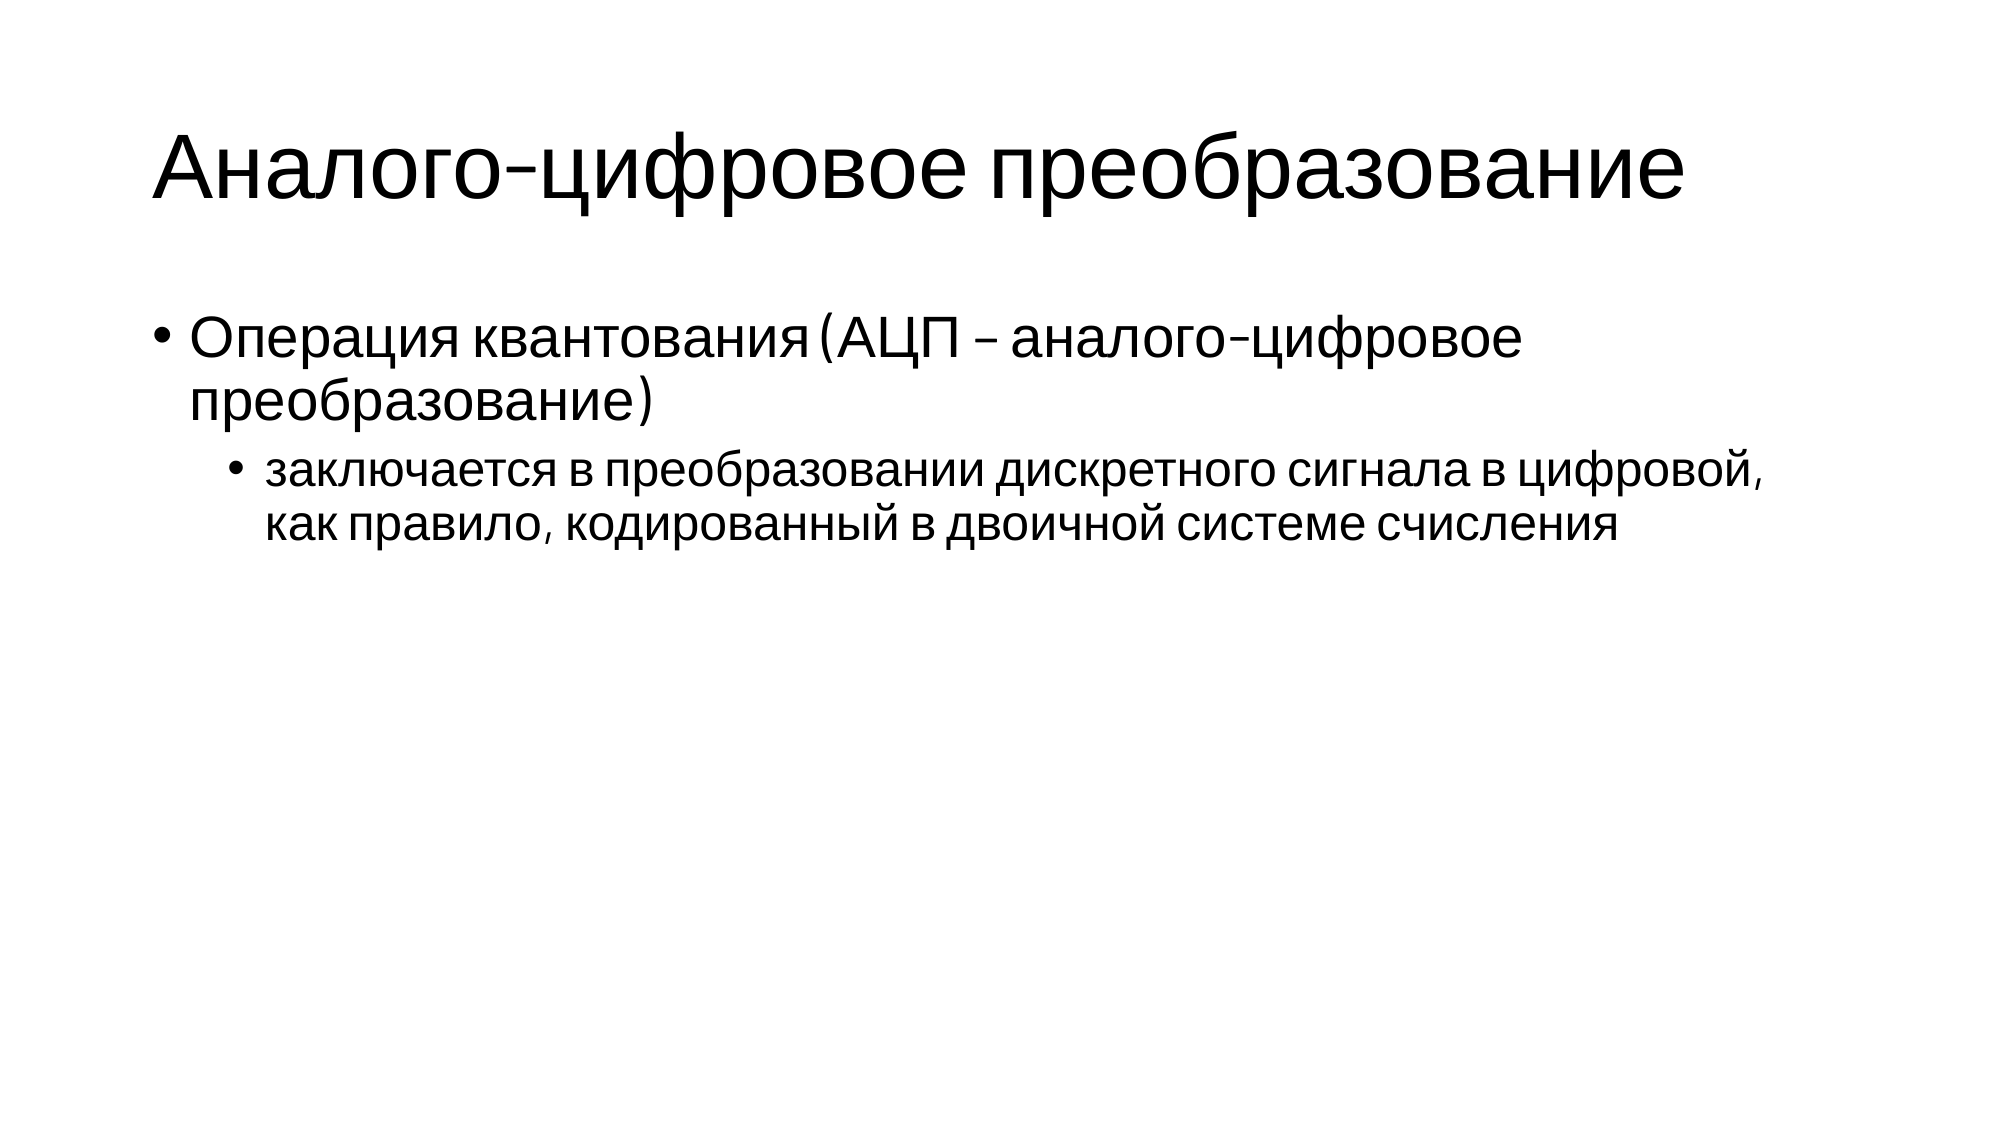

# Аналого-цифровое преобразование
Операция квантования (АЦП – аналого-цифровое преобразование)
заключается в преобразовании дискретного сигнала в цифровой, как правило, кодированный в двоичной системе счисления